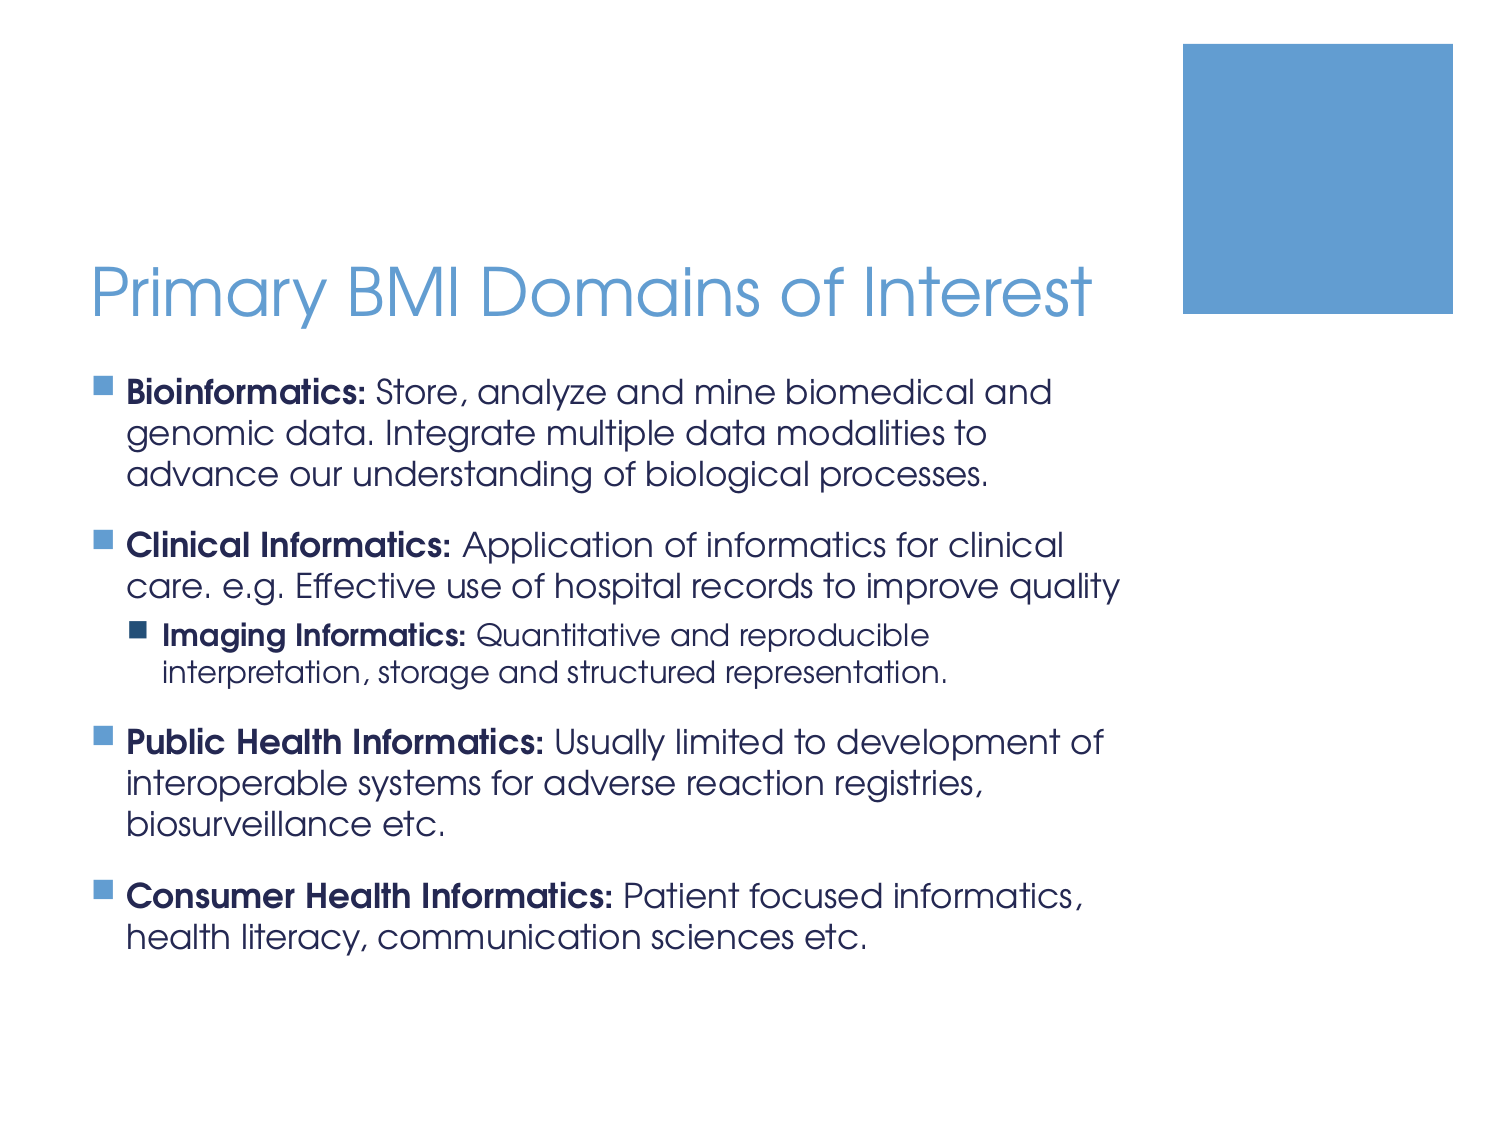

# Primary BMI Domains of Interest
Bioinformatics: Store, analyze and mine biomedical and genomic data. Integrate multiple data modalities to advance our understanding of biological processes.
Clinical Informatics: Application of informatics for clinical care. e.g. Effective use of hospital records to improve quality
Imaging Informatics: Quantitative and reproducible  interpretation, storage and structured representation.
Public Health Informatics: Usually limited to development of interoperable systems for adverse reaction registries, biosurveillance etc.
Consumer Health Informatics: Patient focused informatics, health literacy, communication sciences etc.